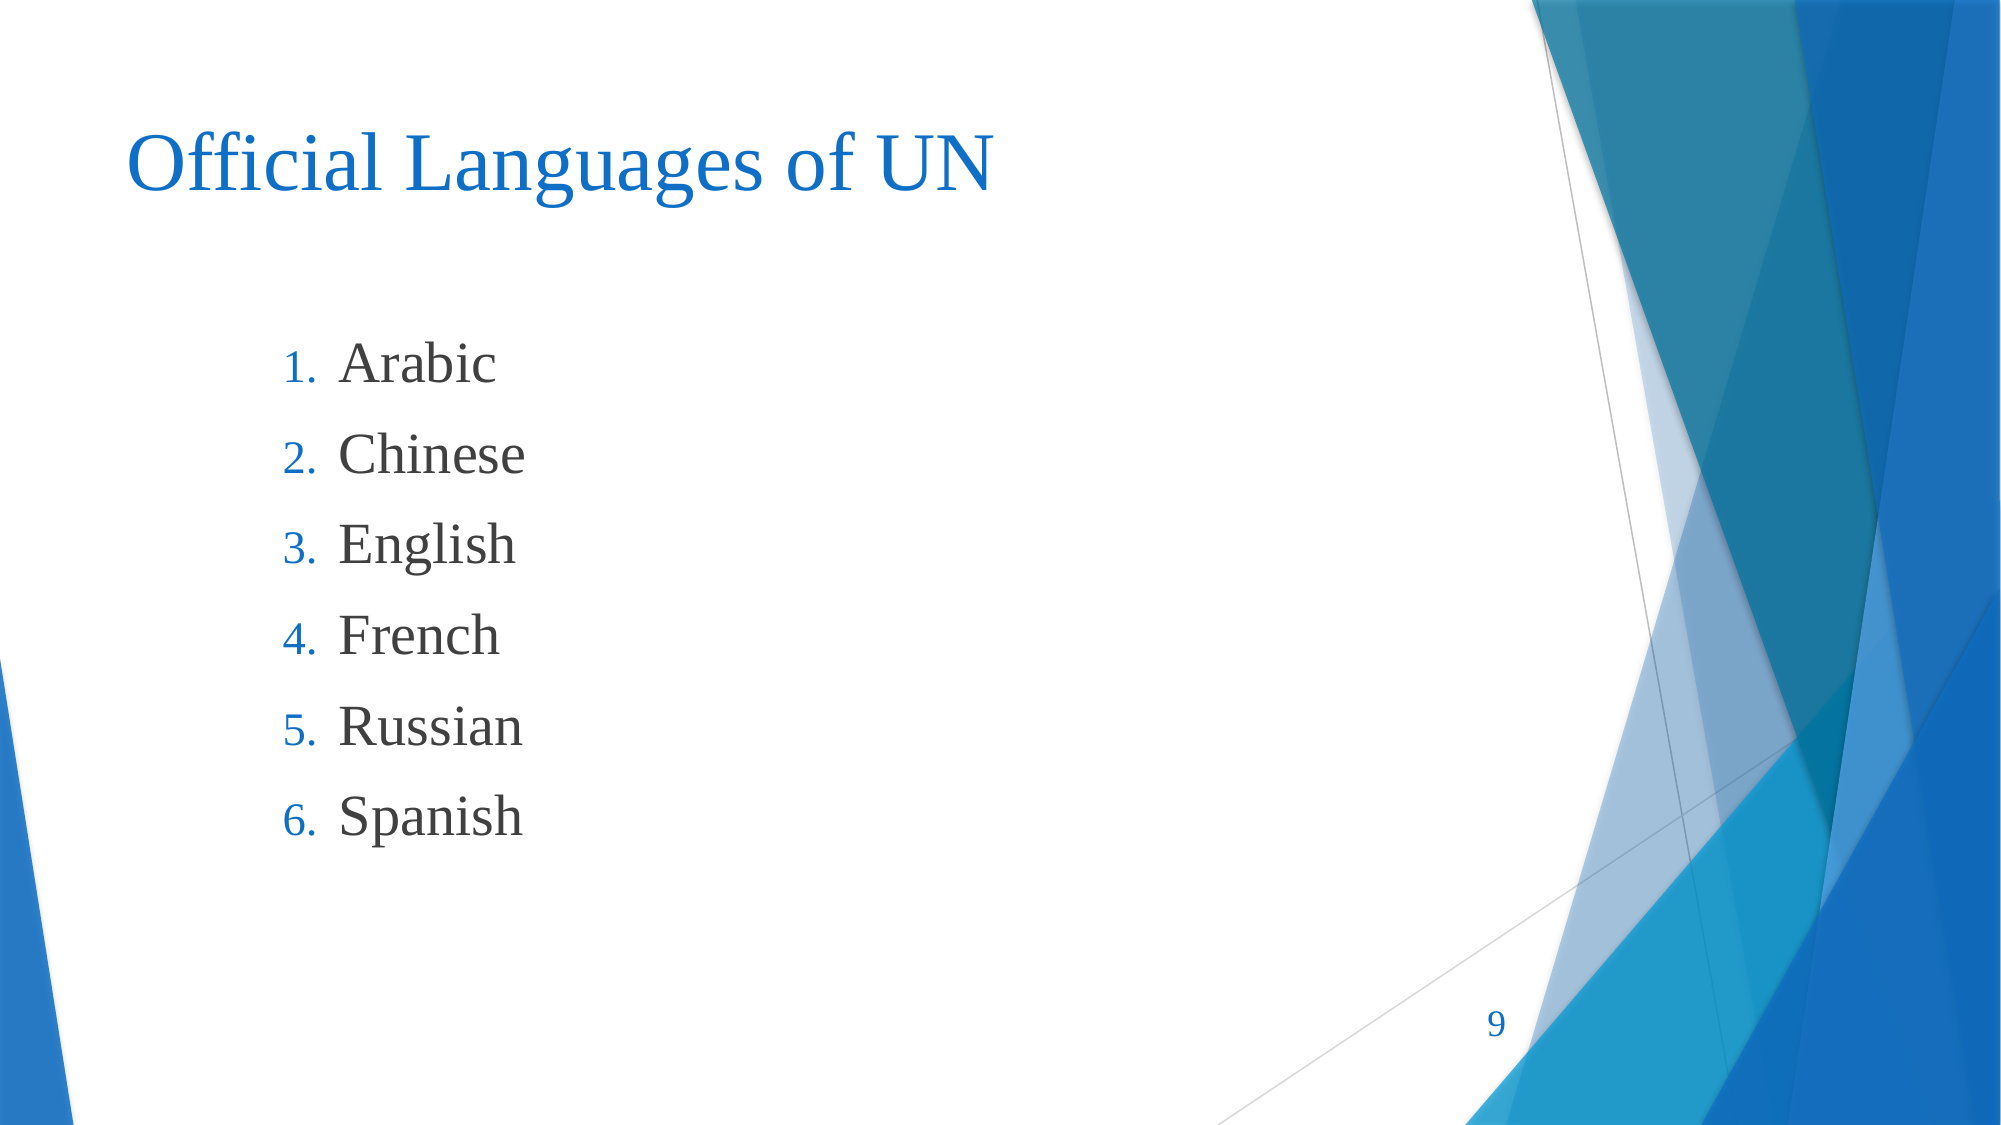

# Official Languages of UN
Arabic
Chinese
English
French
Russian
Spanish
9